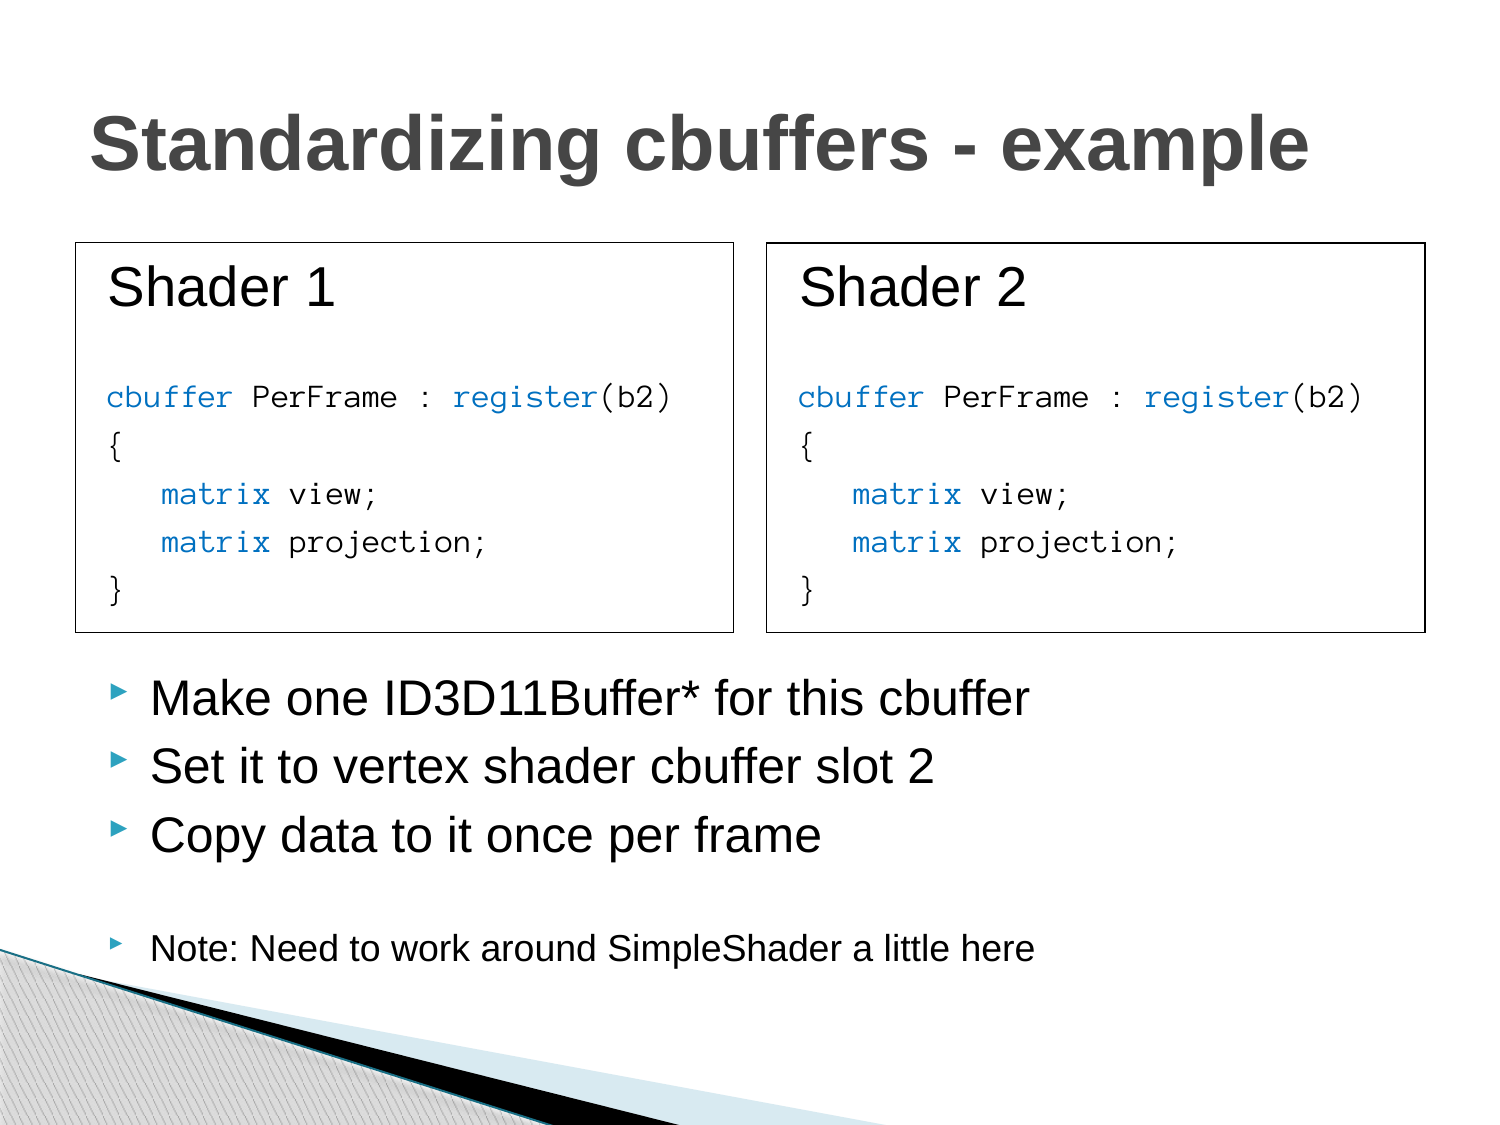

# Standardizing cbuffers - example
Shader 1

cbuffer PerFrame : register(b2)
{
   matrix view;
   matrix projection;
}

Shader 2

cbuffer PerFrame : register(b2)
{
   matrix view;
   matrix projection;
}

Make one ID3D11Buffer* for this cbuffer
Set it to vertex shader cbuffer slot 2
Copy data to it once per frame

Note: Need to work around SimpleShader a little here